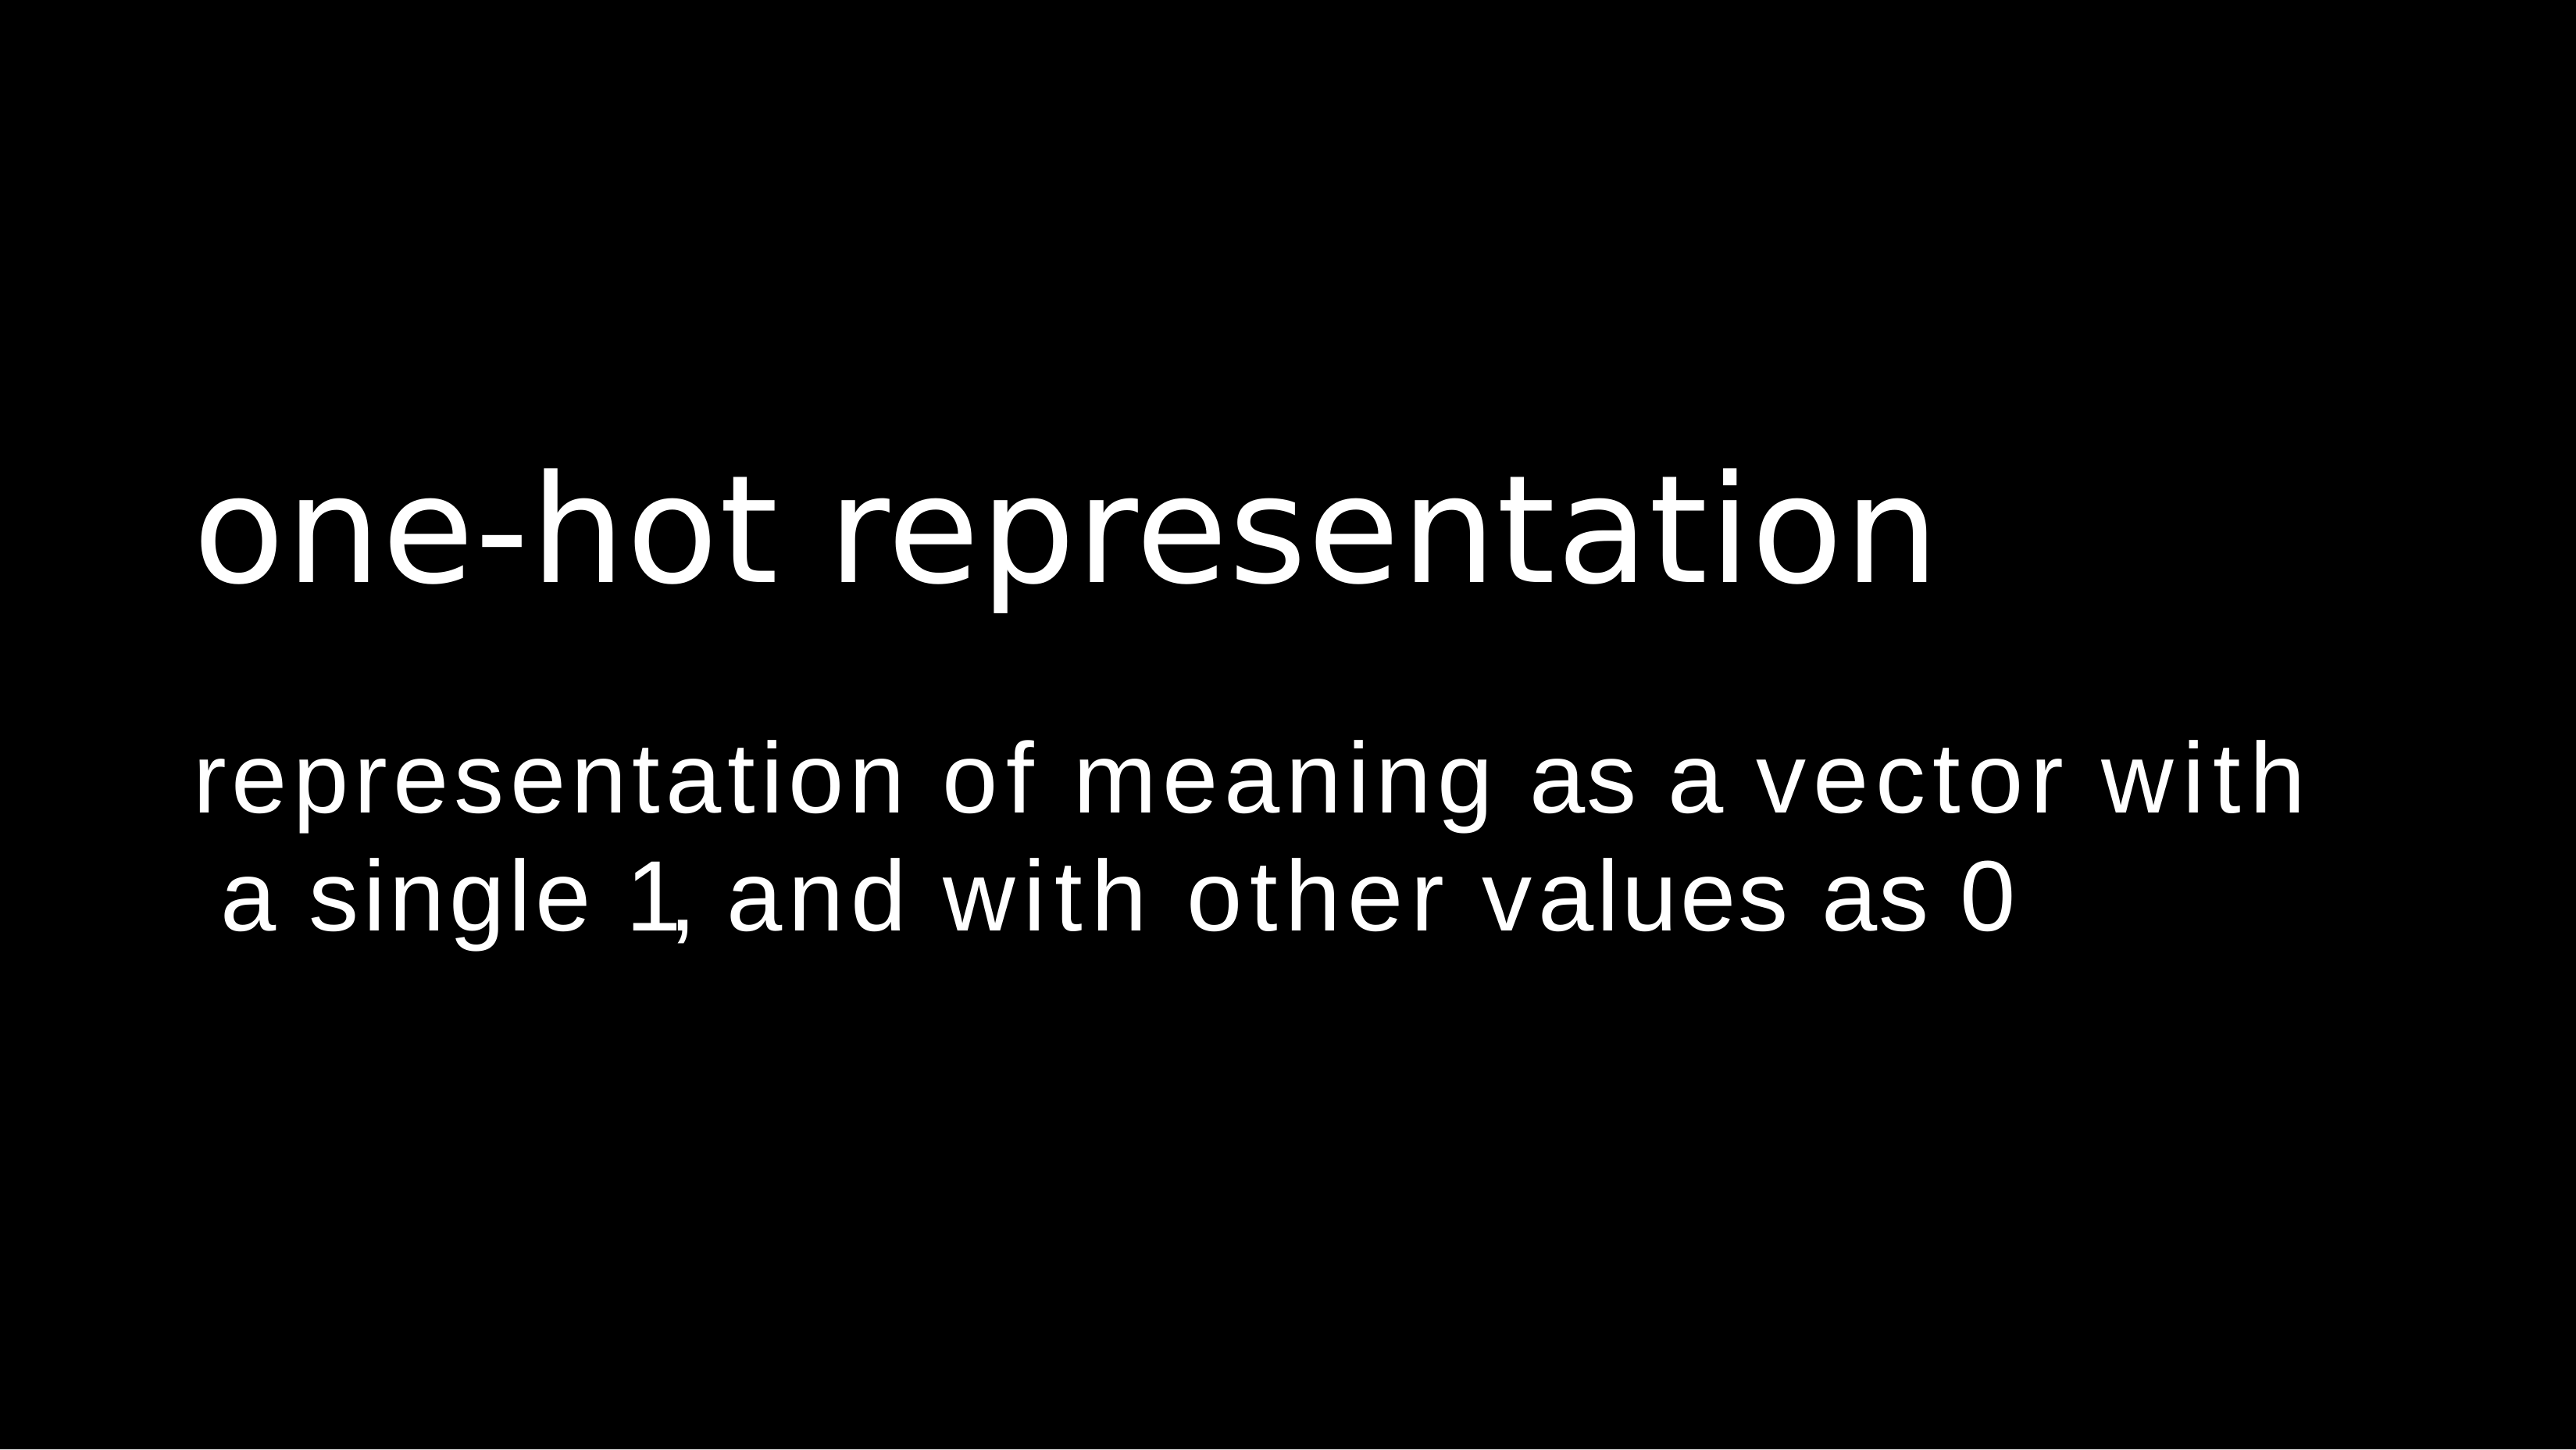

one-hot representation
representation of meaning as a vector with  a single 1, and with other values as 0